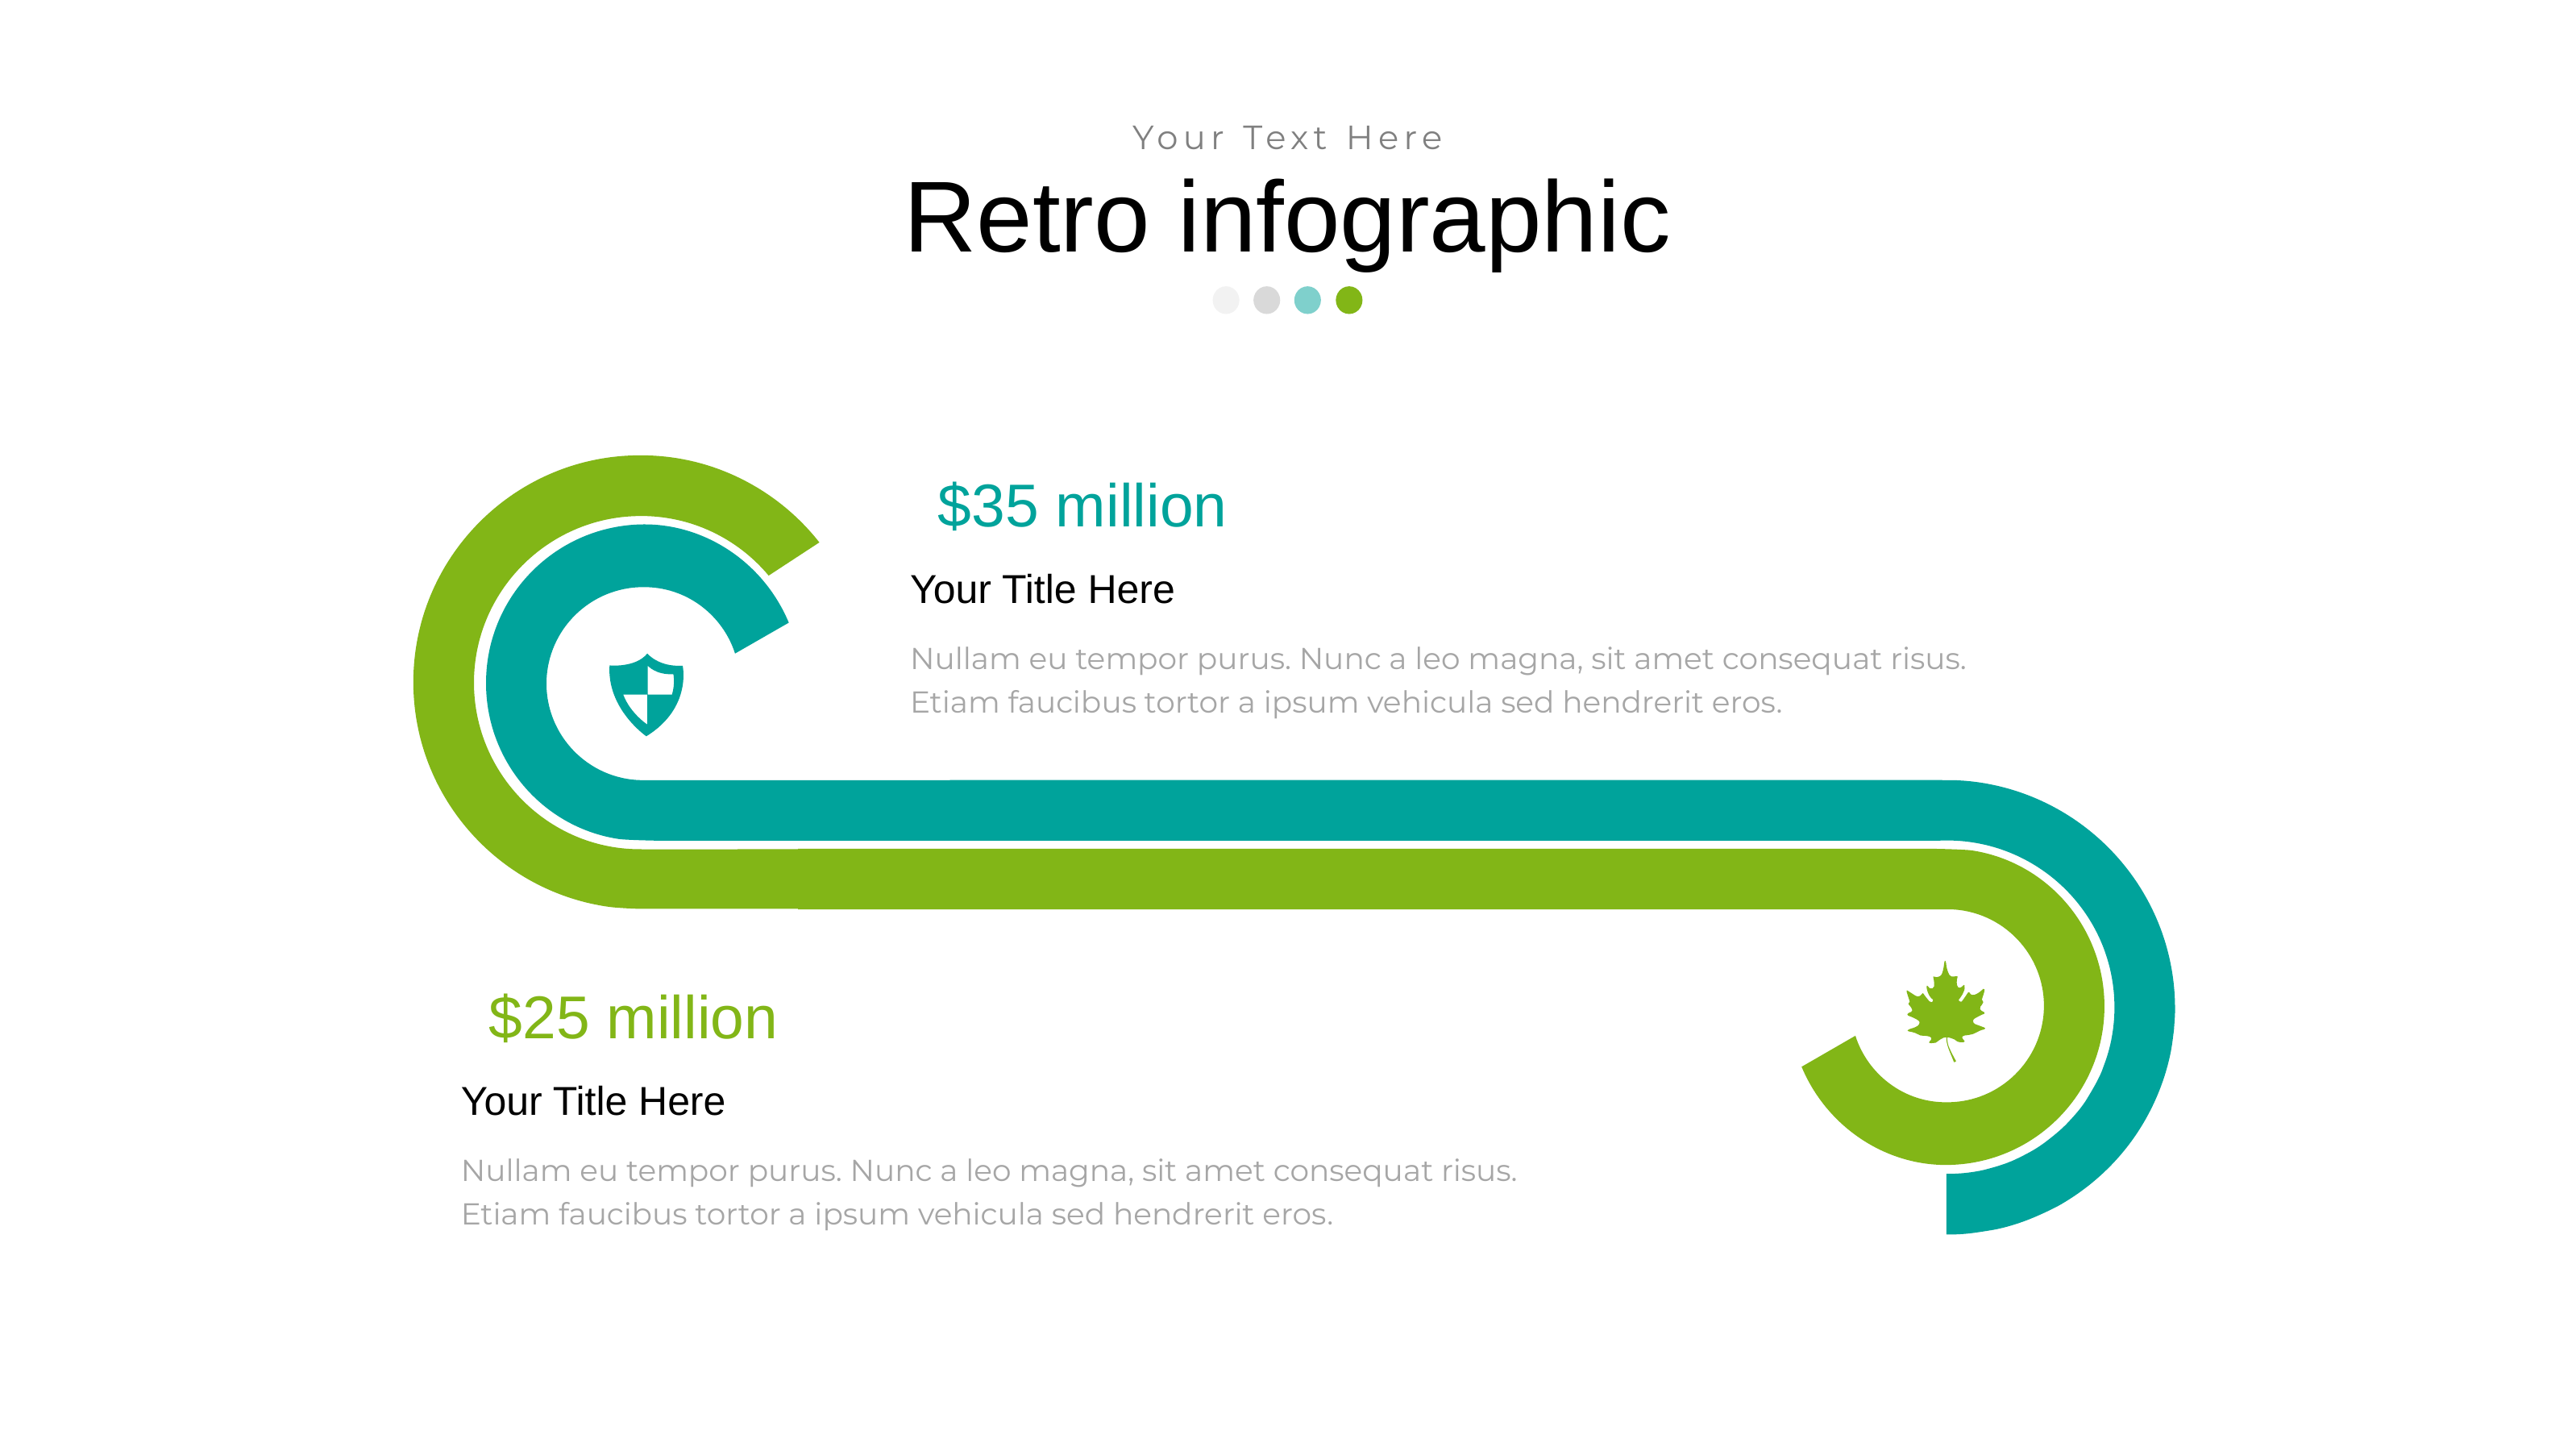

Your Text Here

Retro infographic

$35 million
Your Title Here
Nullam eu tempor purus. Nunc a leo magna, sit amet consequat risus. Etiam faucibus tortor a ipsum vehicula sed hendrerit eros.

$25 million
Your Title Here
Nullam eu tempor purus. Nunc a leo magna, sit amet consequat risus. Etiam faucibus tortor a ipsum vehicula sed hendrerit eros.